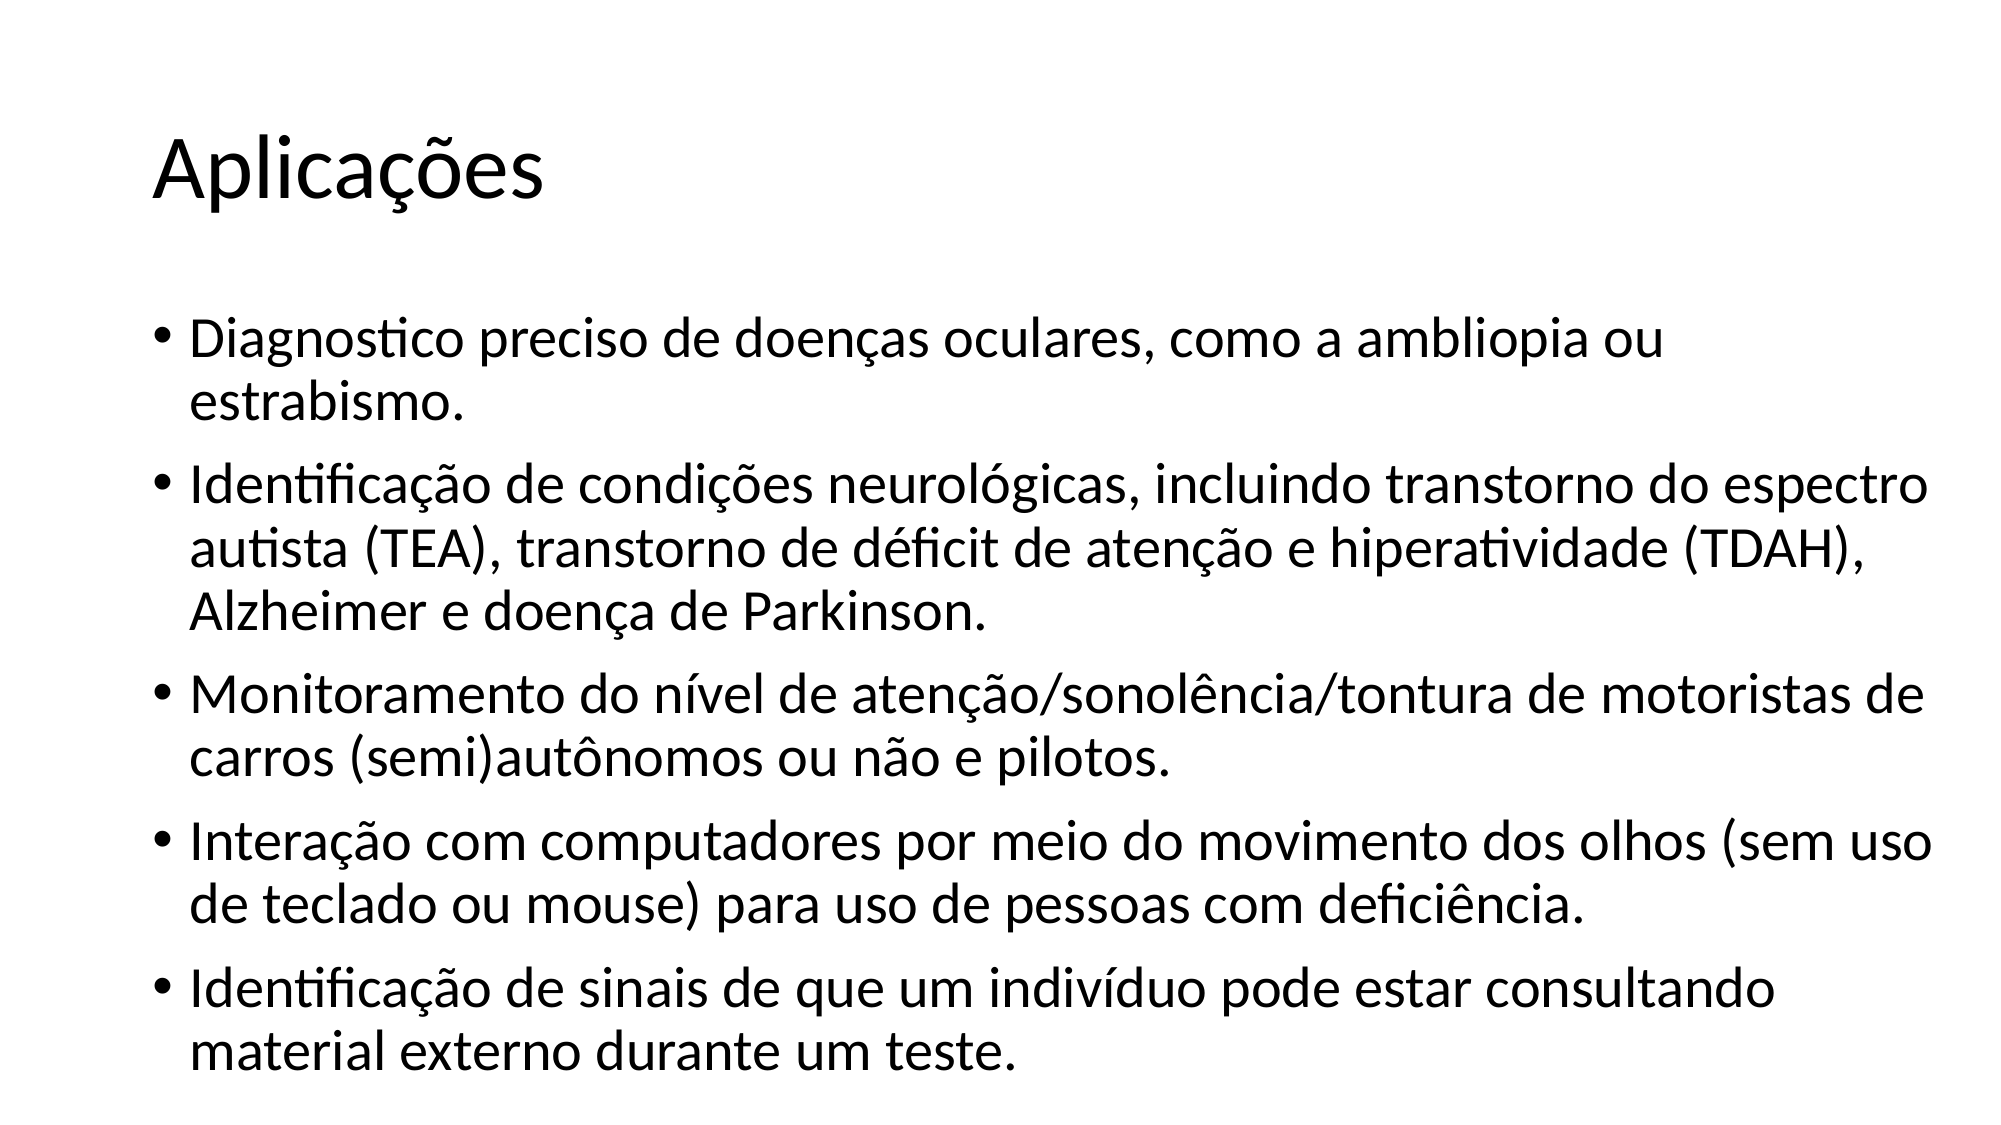

# Aplicações
Diagnostico preciso de doenças oculares, como a ambliopia ou estrabismo.
Identificação de condições neurológicas, incluindo transtorno do espectro autista (TEA), transtorno de déficit de atenção e hiperatividade (TDAH), Alzheimer e doença de Parkinson.
Monitoramento do nível de atenção/sonolência/tontura de motoristas de carros (semi)autônomos ou não e pilotos.
Interação com computadores por meio do movimento dos olhos (sem uso de teclado ou mouse) para uso de pessoas com deficiência.
Identificação de sinais de que um indivíduo pode estar consultando material externo durante um teste.